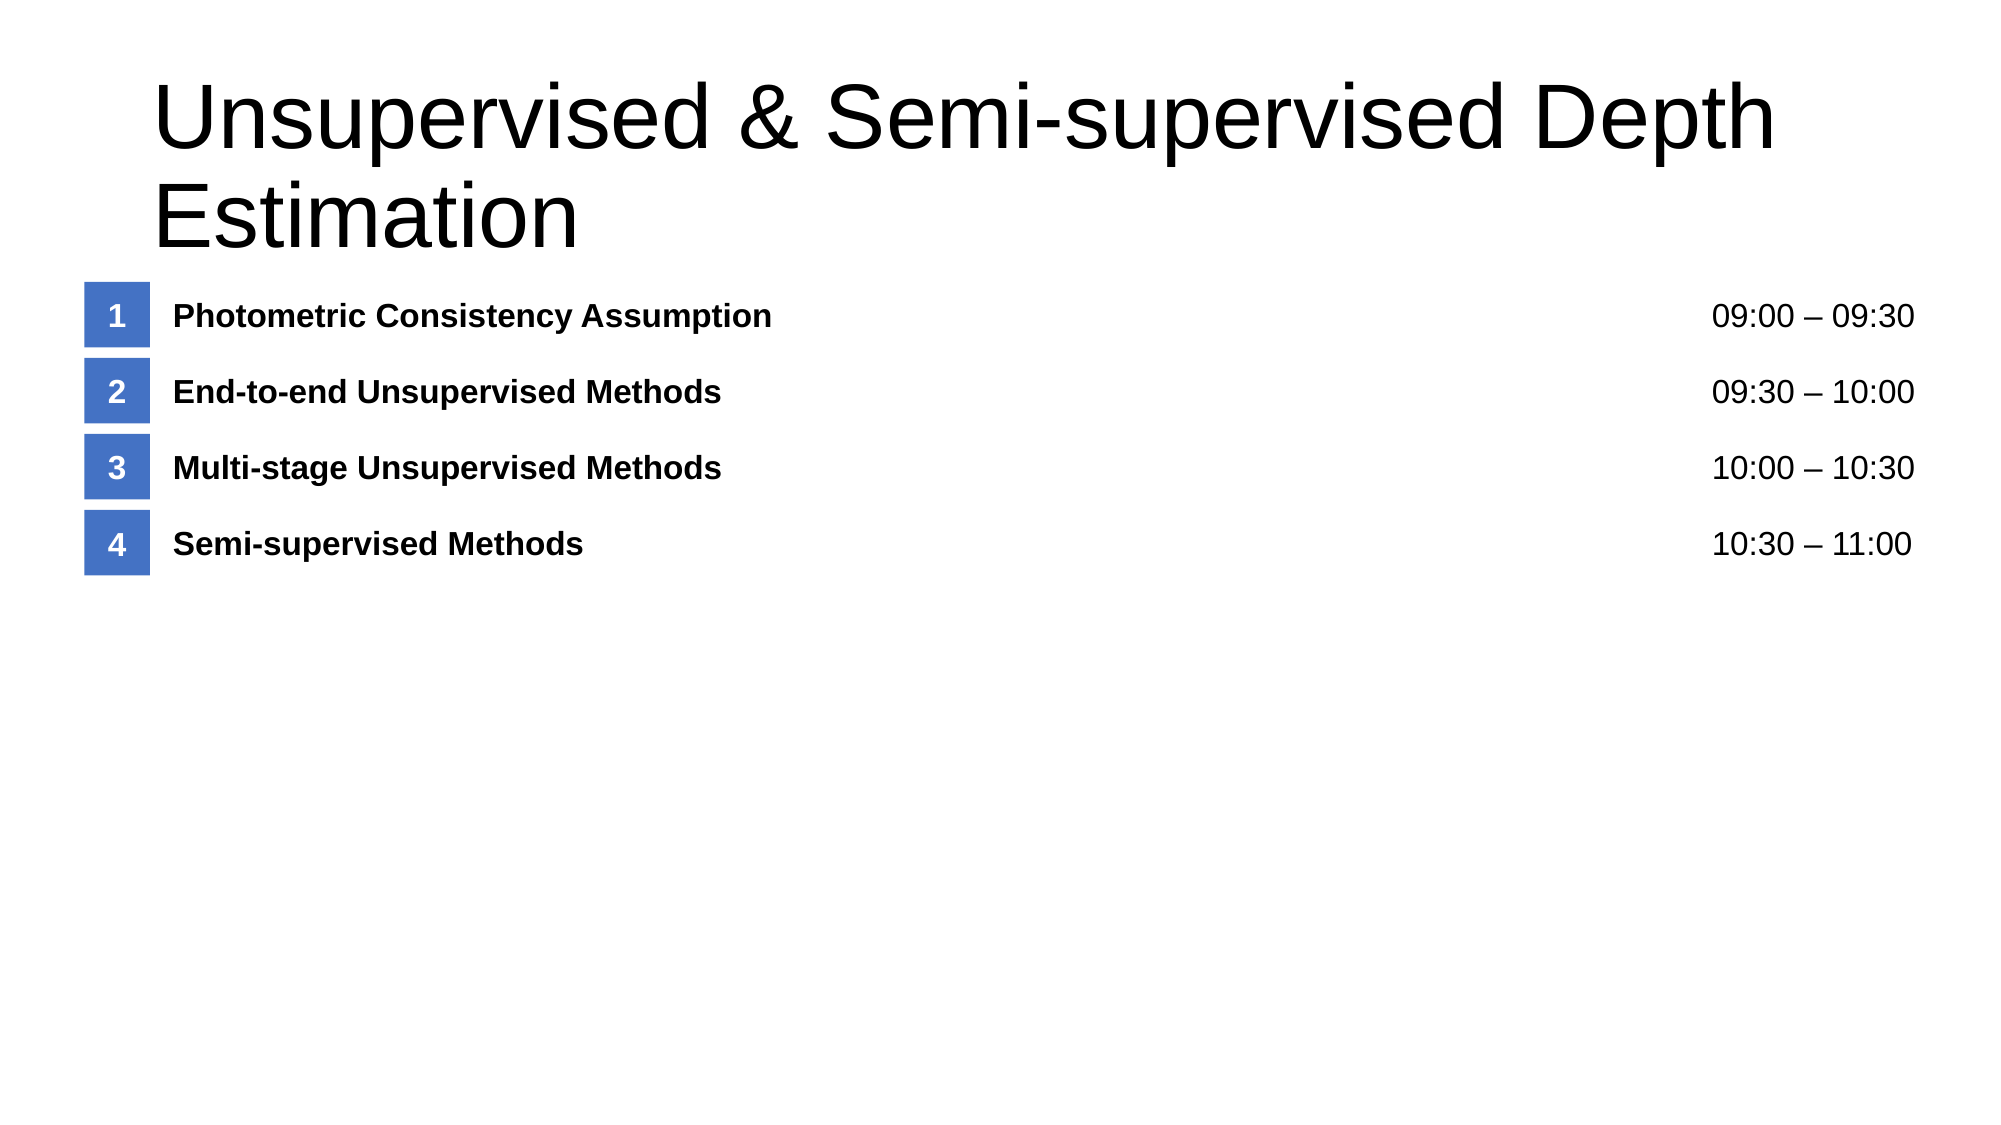

# Unsupervised & Semi-supervised Depth Estimation
1
Photometric Consistency Assumption

09:00 – 09:30
2
End-to-end Unsupervised Methods

09:30 – 10:00
3
Multi-stage Unsupervised Methods

10:00 – 10:30
4
Semi-supervised Methods

10:30 – 11:00